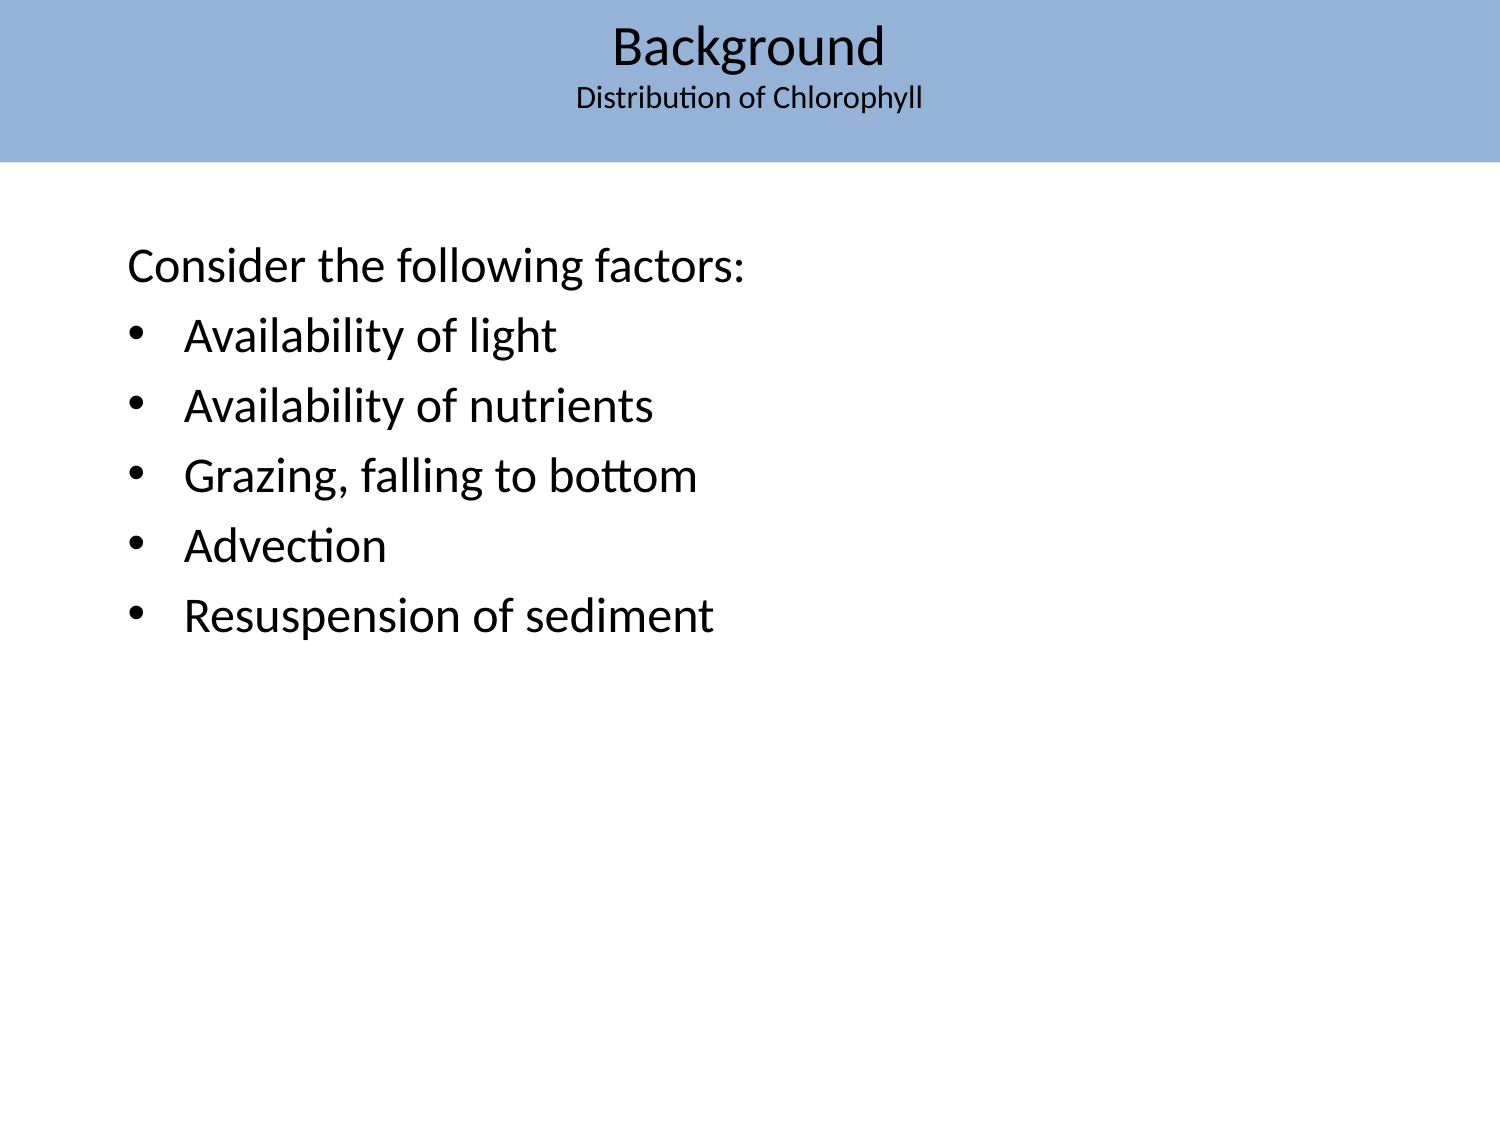

Background
Distribution of Chlorophyll
Consider the following factors:
Availability of light
Availability of nutrients
Grazing, falling to bottom
Advection
Resuspension of sediment